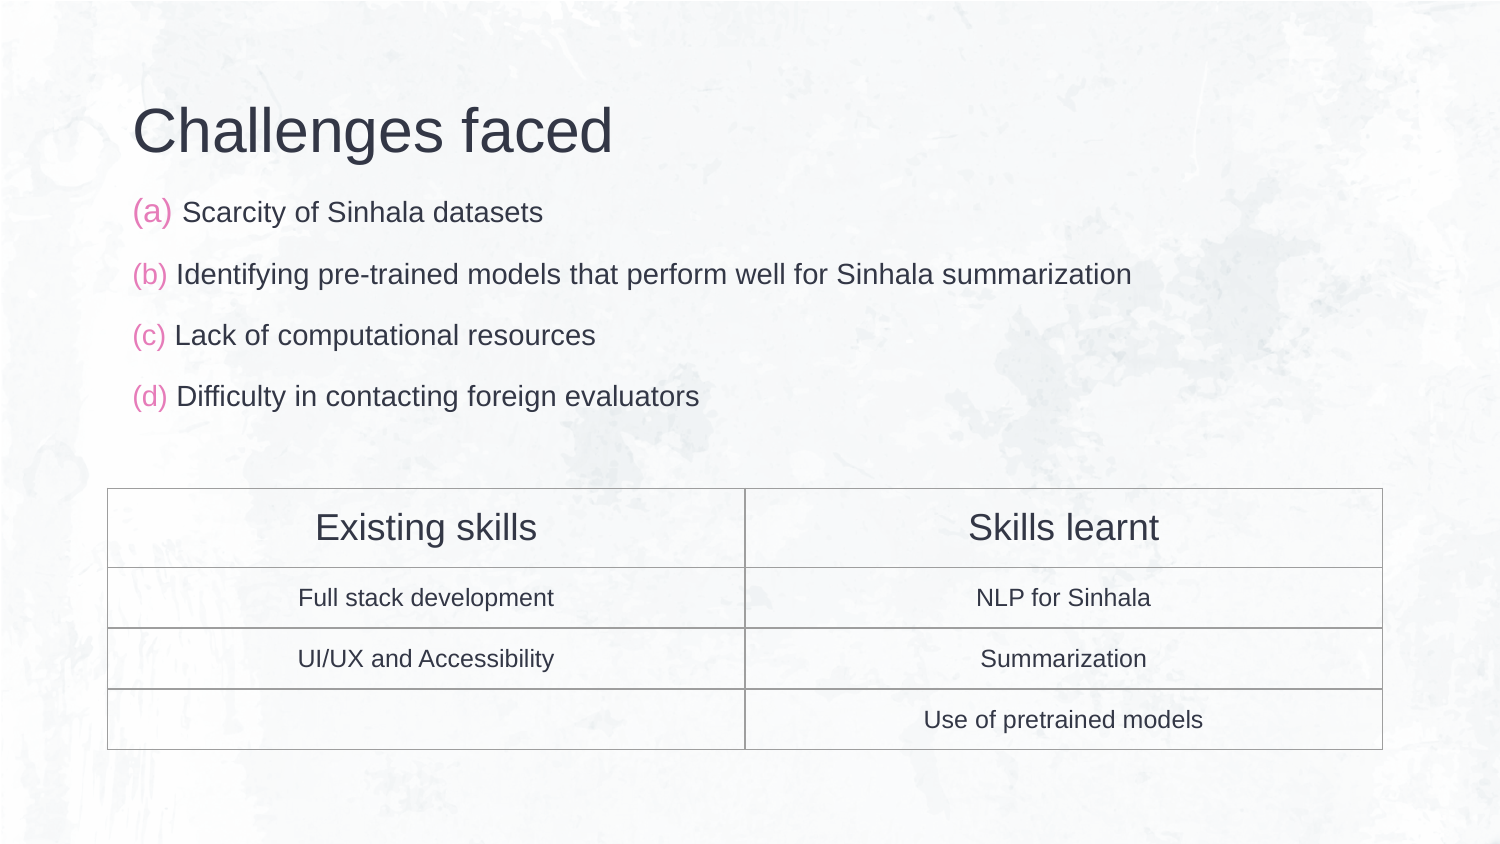

# Challenges faced
(a) Scarcity of Sinhala datasets
(b) Identifying pre-trained models that perform well for Sinhala summarization
(c) Lack of computational resources
(d) Difficulty in contacting foreign evaluators
| Existing skills | Skills learnt |
| --- | --- |
| Full stack development | NLP for Sinhala |
| UI/UX and Accessibility | Summarization |
|  | Use of pretrained models |